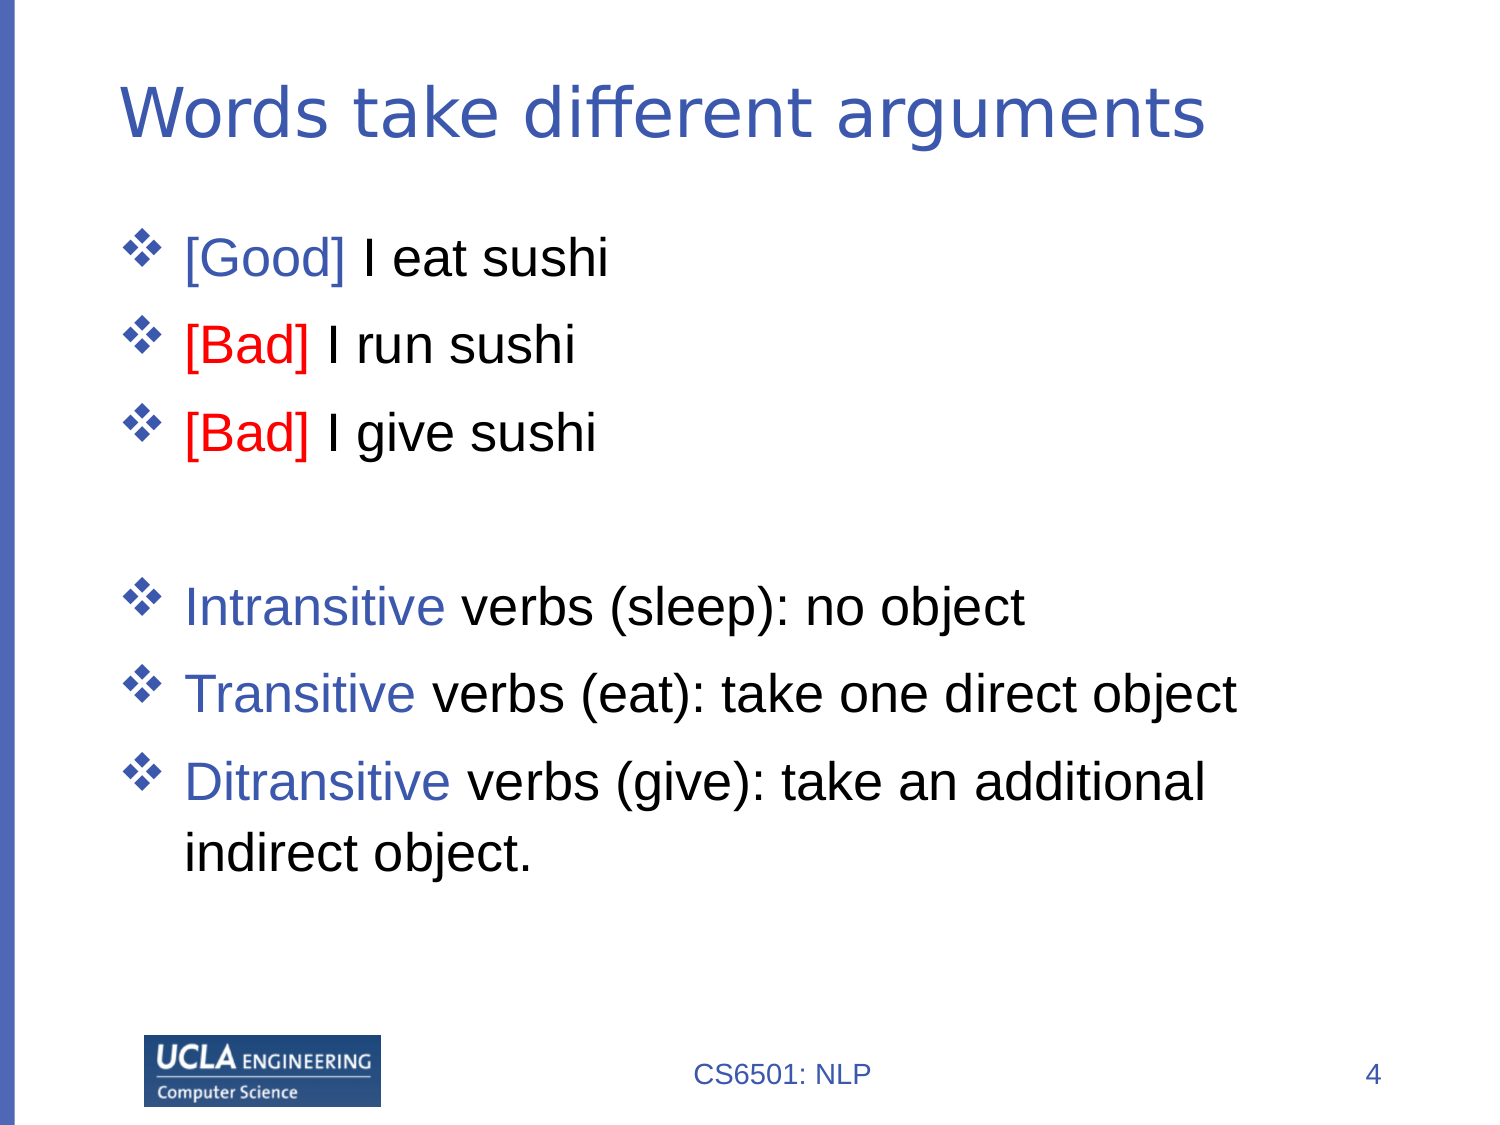

# Words take different arguments
[Good] I eat sushi
[Bad] I run sushi
[Bad] I give sushi

Intransitive verbs (sleep): no object
Transitive verbs (eat): take one direct object
Ditransitive verbs (give): take an additional indirect object.
CS6501: NLP
4